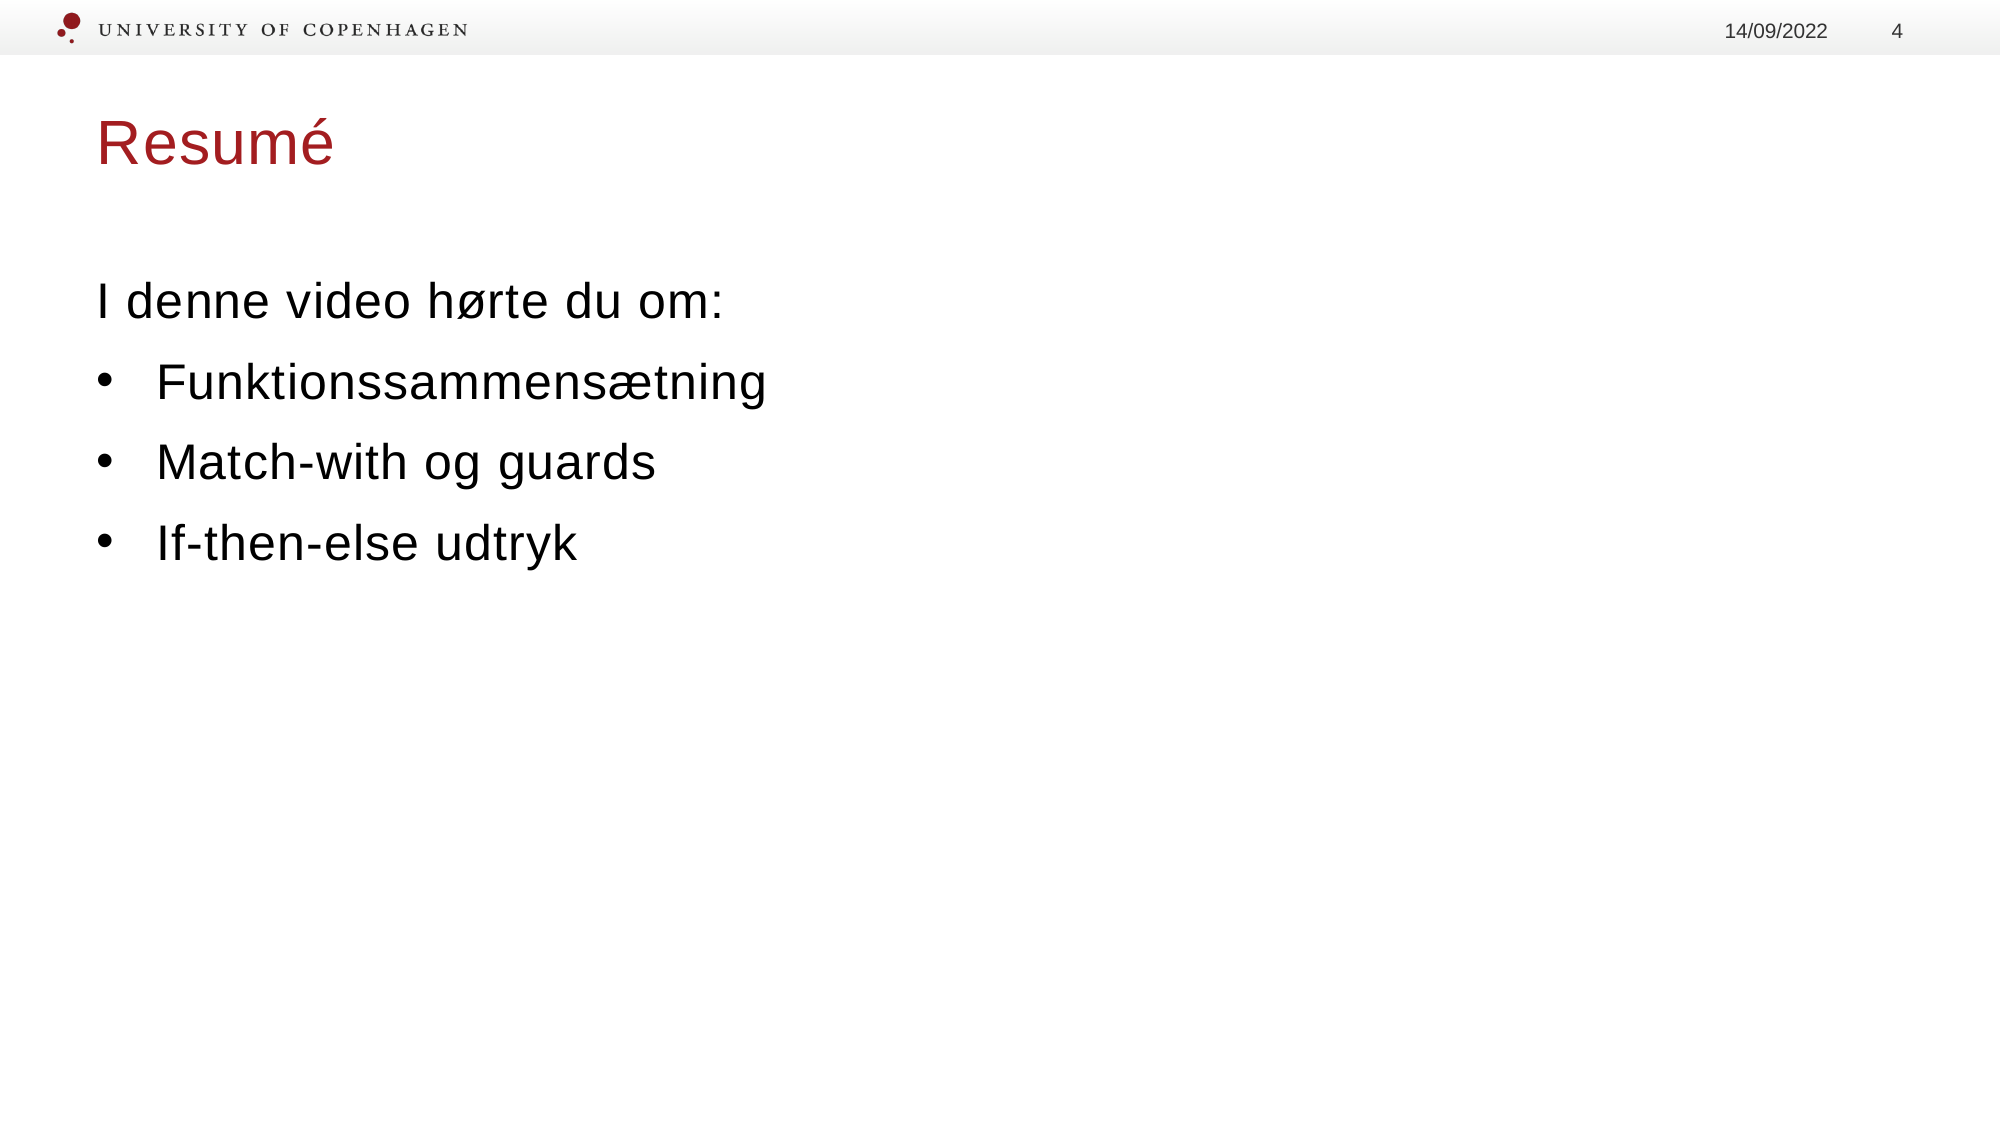

14/09/2022
4
# Resumé
I denne video hørte du om:
Funktionssammensætning
Match-with og guards
If-then-else udtryk